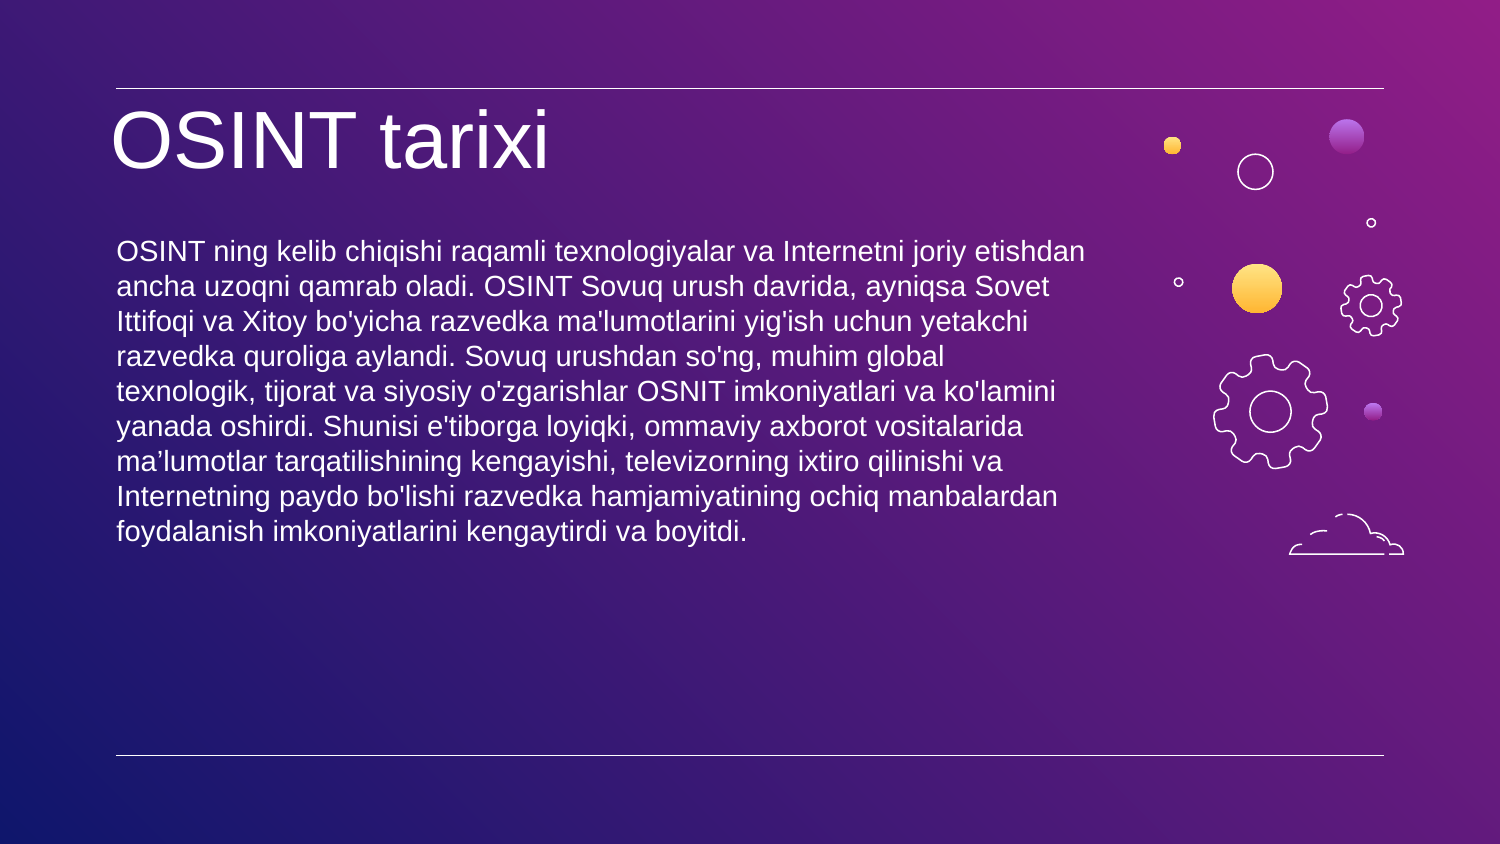

# OSINT tarixi

OSINT ning kelib chiqishi raqamli texnologiyalar va Internetni joriy etishdan ancha uzoqni qamrab oladi. OSINT Sovuq urush davrida, ayniqsa Sovet Ittifoqi va Xitoy bo'yicha razvedka ma'lumotlarini yig'ish uchun yetakchi razvedka quroliga aylandi. Sovuq urushdan so'ng, muhim global texnologik, tijorat va siyosiy o'zgarishlar OSNIT imkoniyatlari va ko'lamini yanada oshirdi. Shunisi e'tiborga loyiqki, ommaviy axborot vositalarida ma’lumotlar tarqatilishining kengayishi, televizorning ixtiro qilinishi va Internetning paydo bo'lishi razvedka hamjamiyatining ochiq manbalardan foydalanish imkoniyatlarini kengaytirdi va boyitdi.